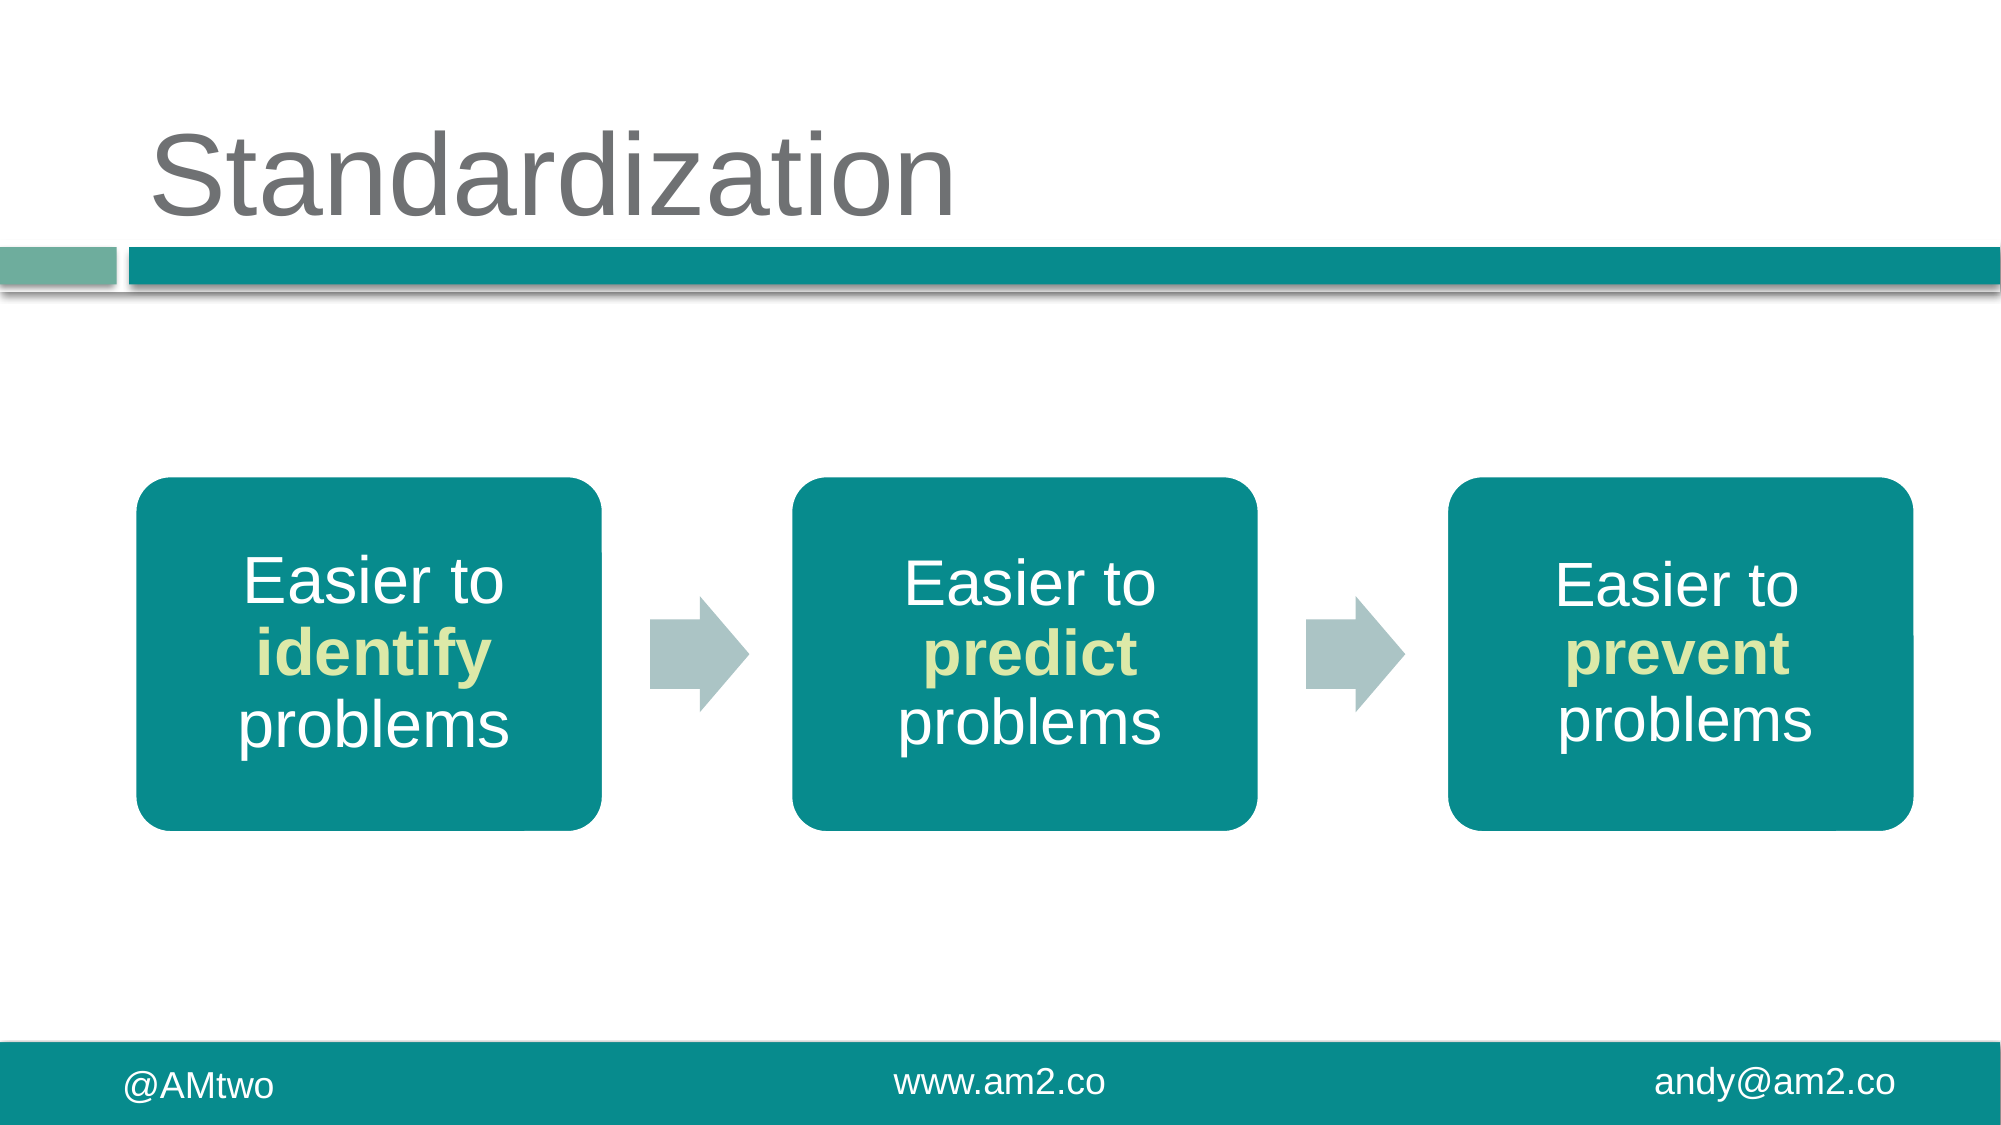

# Standardization
Easier to identify problems

Easier to predict problems

Easier to
prevent
problems